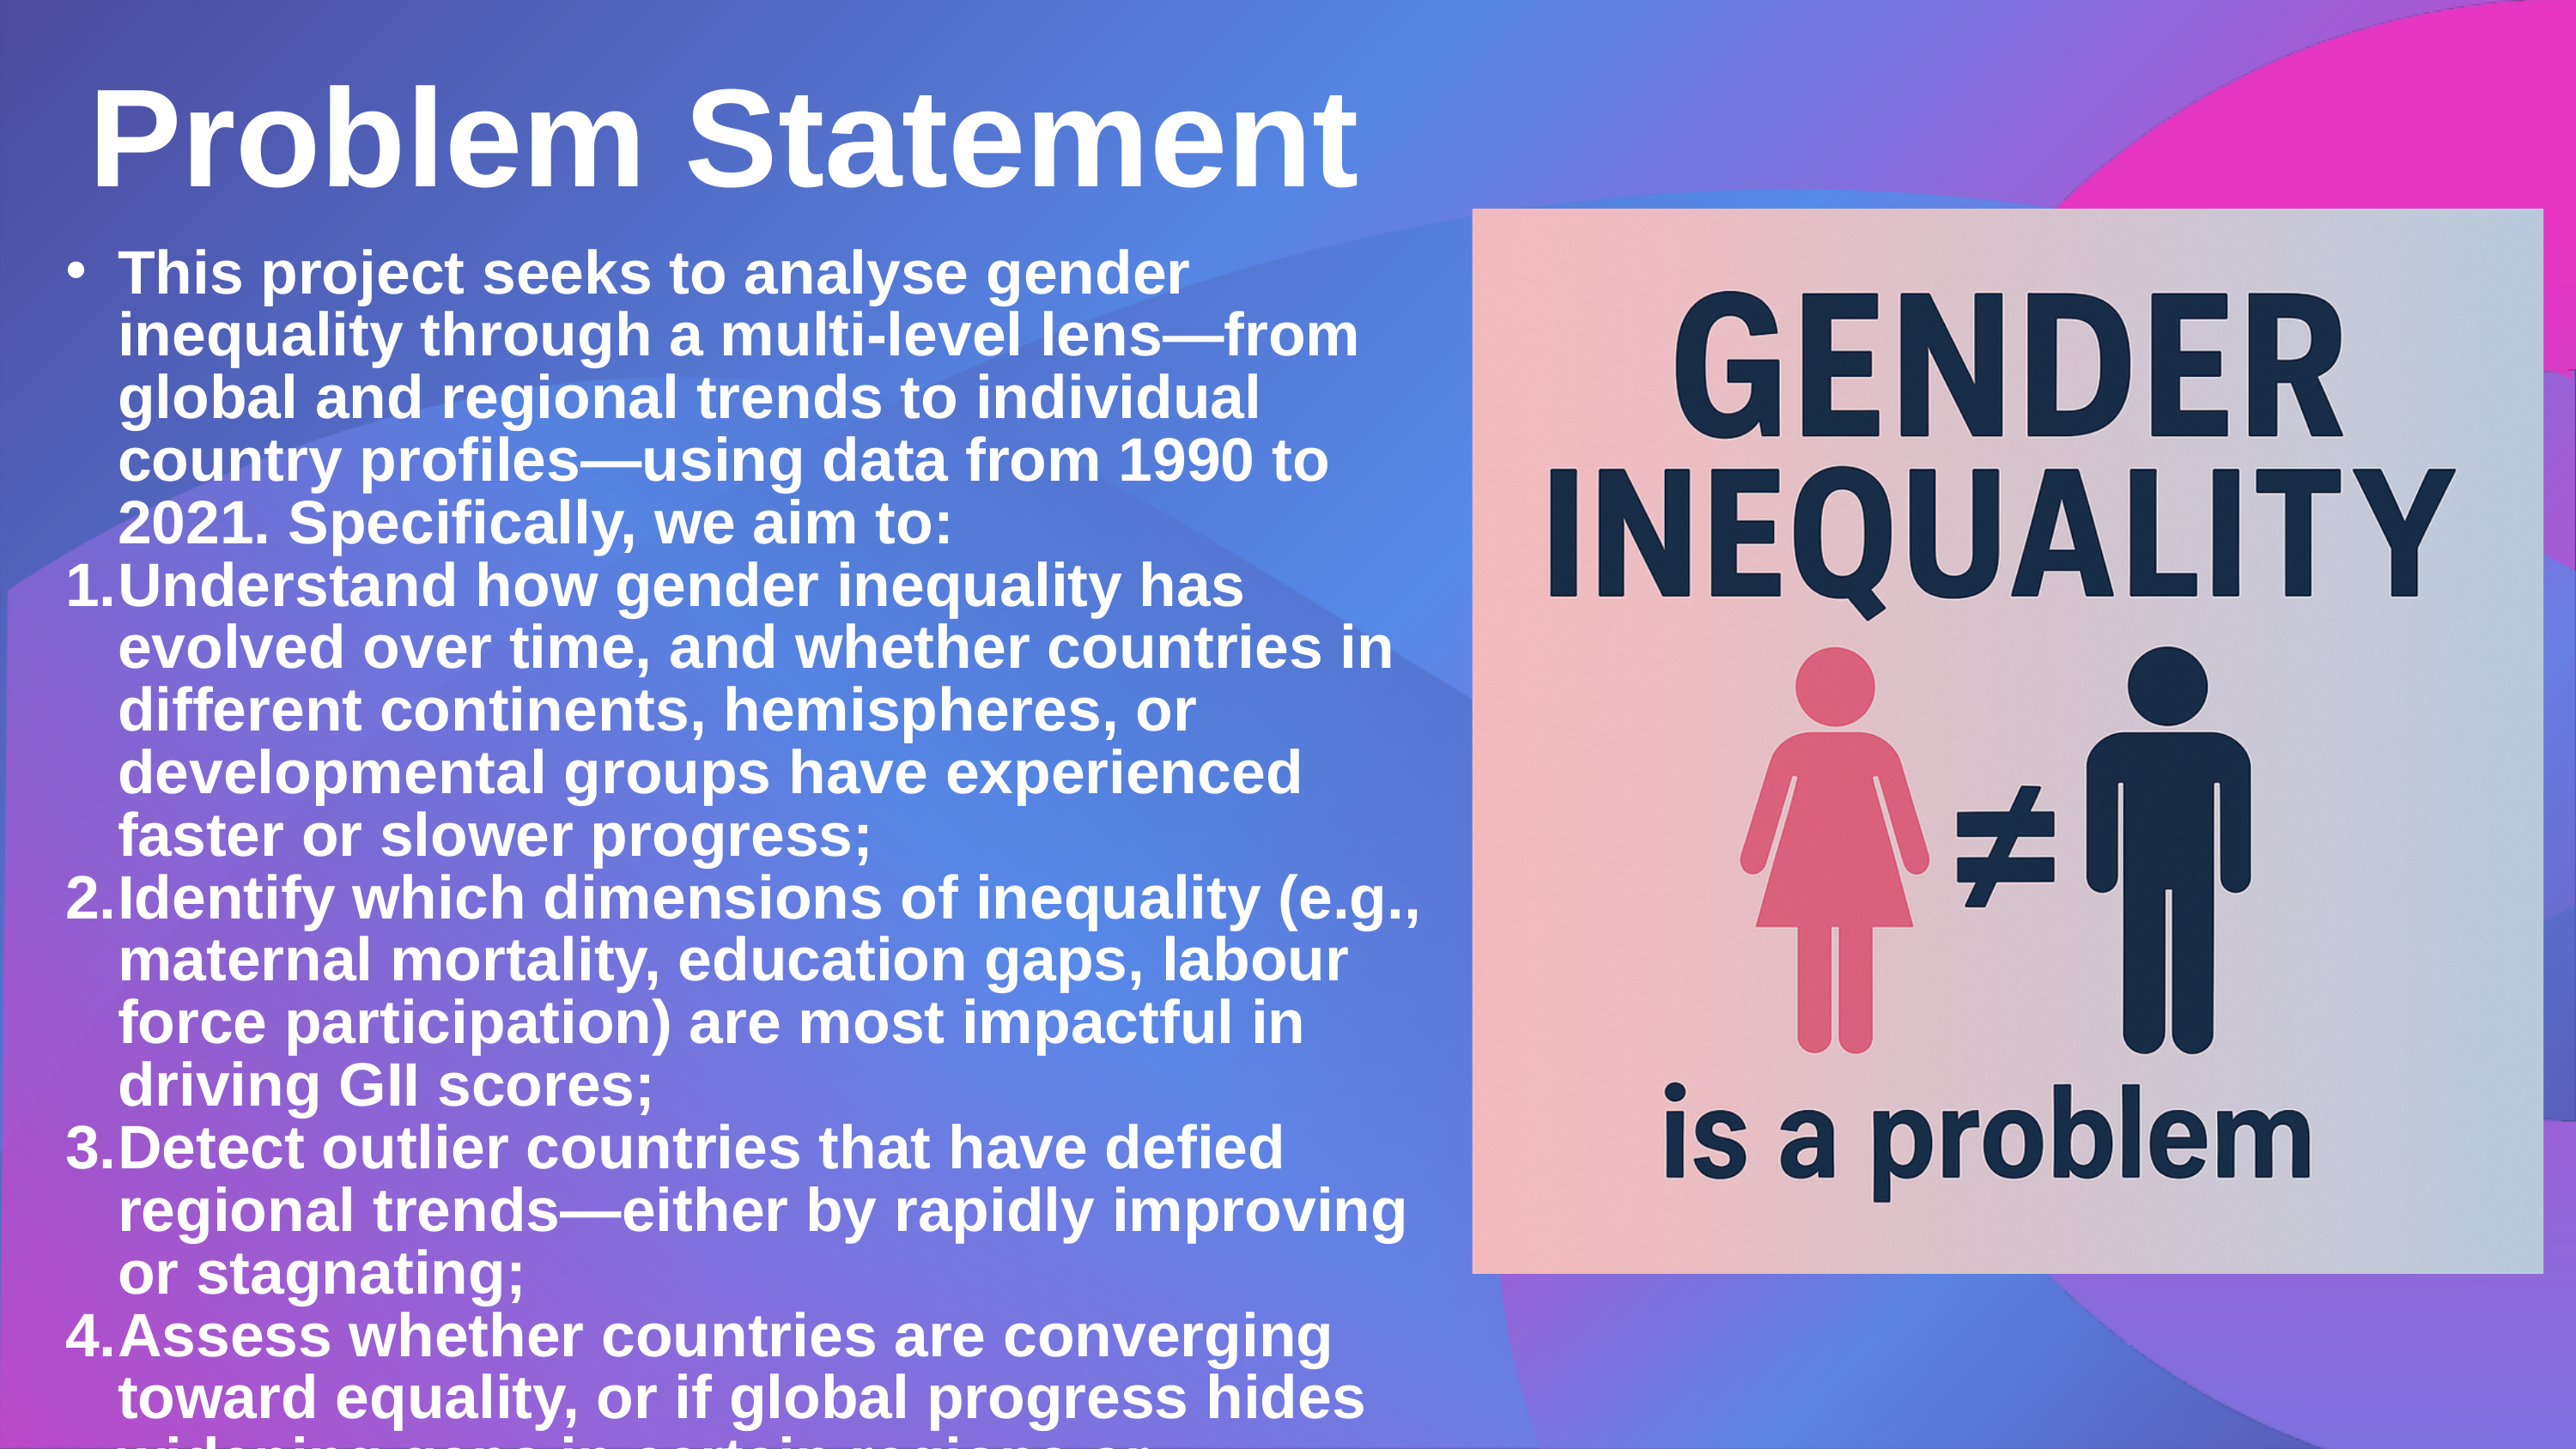

Problem Statement

This project seeks to analyse gender inequality through a multi-level lens—from global and regional trends to individual country profiles—using data from 1990 to 2021. Specifically, we aim to:
Understand how gender inequality has evolved over time, and whether countries in different continents, hemispheres, or developmental groups have experienced faster or slower progress;
Identify which dimensions of inequality (e.g., maternal mortality, education gaps, labour force participation) are most impactful in driving GII scores;
Detect outlier countries that have defied regional trends—either by rapidly improving or stagnating;
Assess whether countries are converging toward equality, or if global progress hides widening gaps in certain regions or indicators.